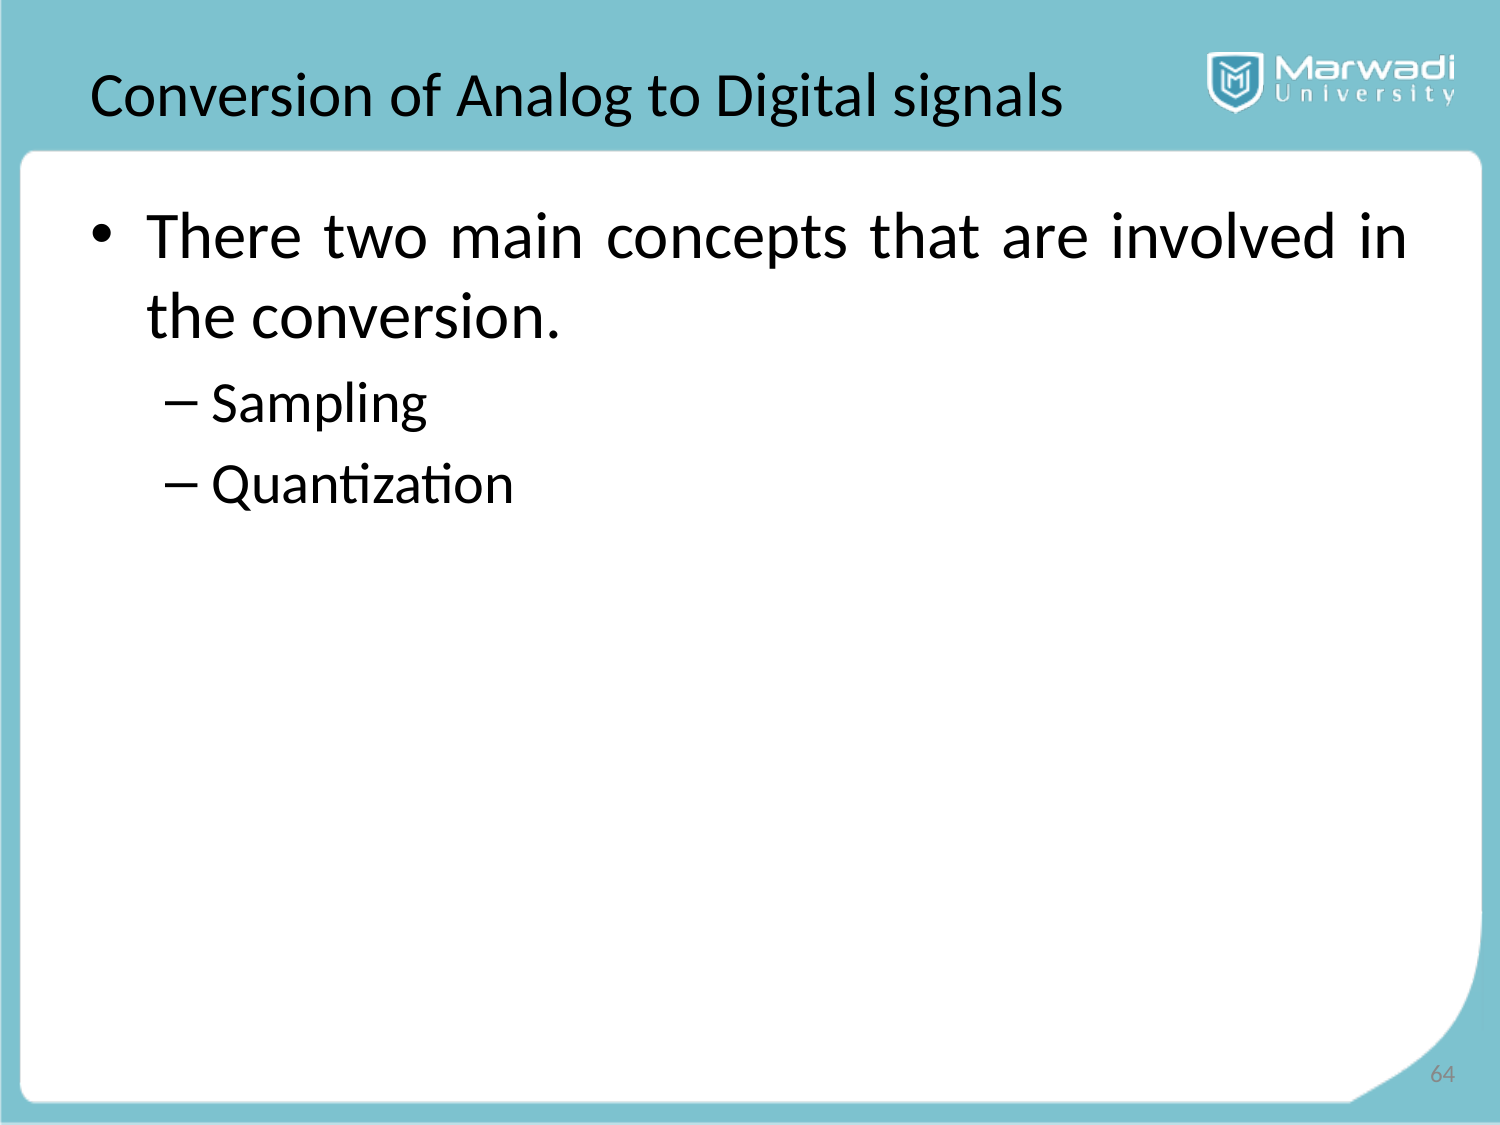

# Conversion of Analog to Digital signals
There two main concepts that are involved in the conversion.
Sampling
Quantization

64